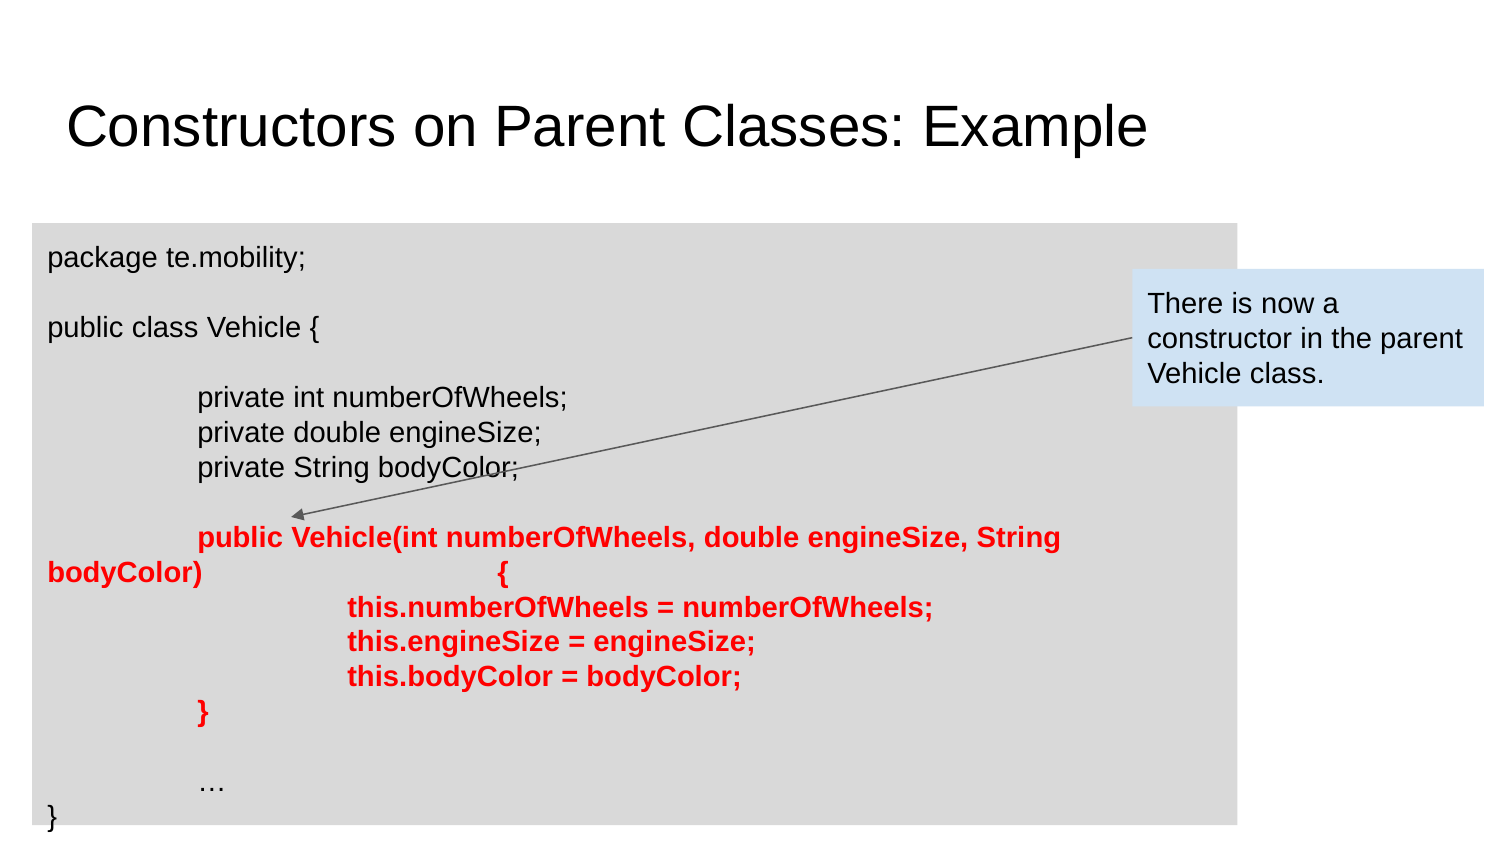

# Constructors on Parent Classes: Example
package te.mobility;

public class Vehicle {

	private int numberOfWheels;
	private double engineSize;
	private String bodyColor;

	public Vehicle(int numberOfWheels, double engineSize, String bodyColor)                             	{
		this.numberOfWheels = numberOfWheels;
		this.engineSize = engineSize;
		this.bodyColor = bodyColor;
	}

	…
}
There is now a constructor in the parent Vehicle class.